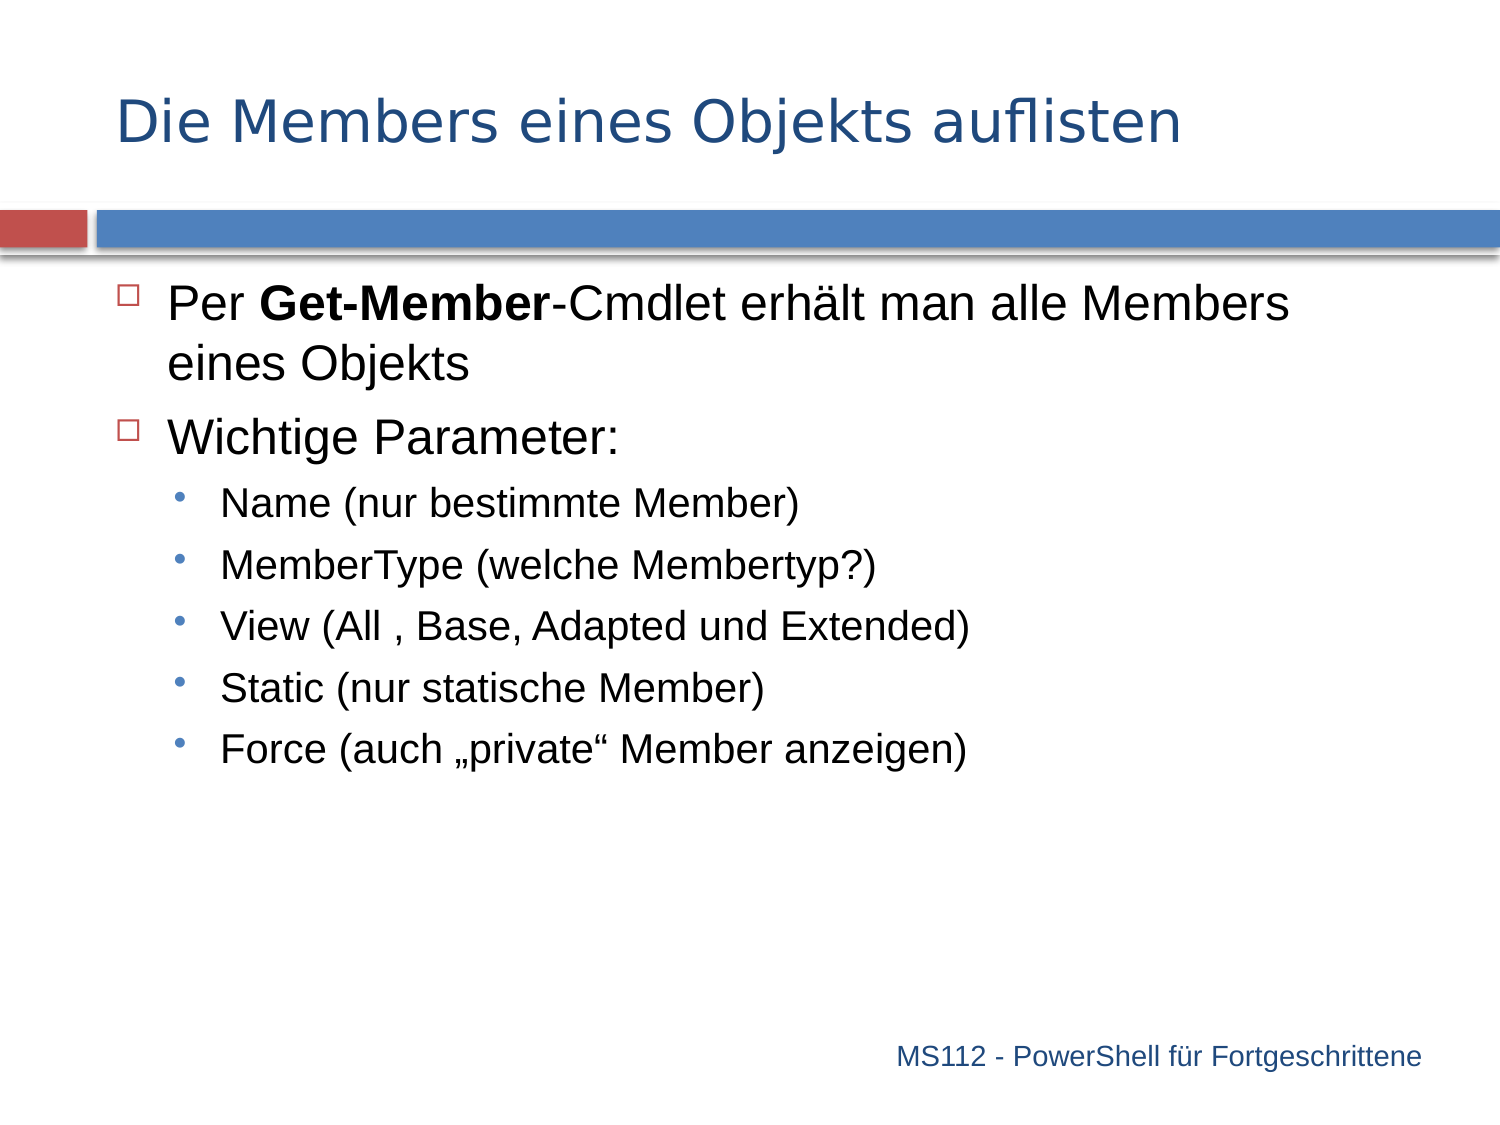

# Die Members eines Objekts auflisten
Per Get-Member-Cmdlet erhält man alle Members eines Objekts
Wichtige Parameter:
Name (nur bestimmte Member)
MemberType (welche Membertyp?)
View (All , Base, Adapted und Extended)
Static (nur statische Member)
Force (auch „private“ Member anzeigen)
MS112 - PowerShell für Fortgeschrittene